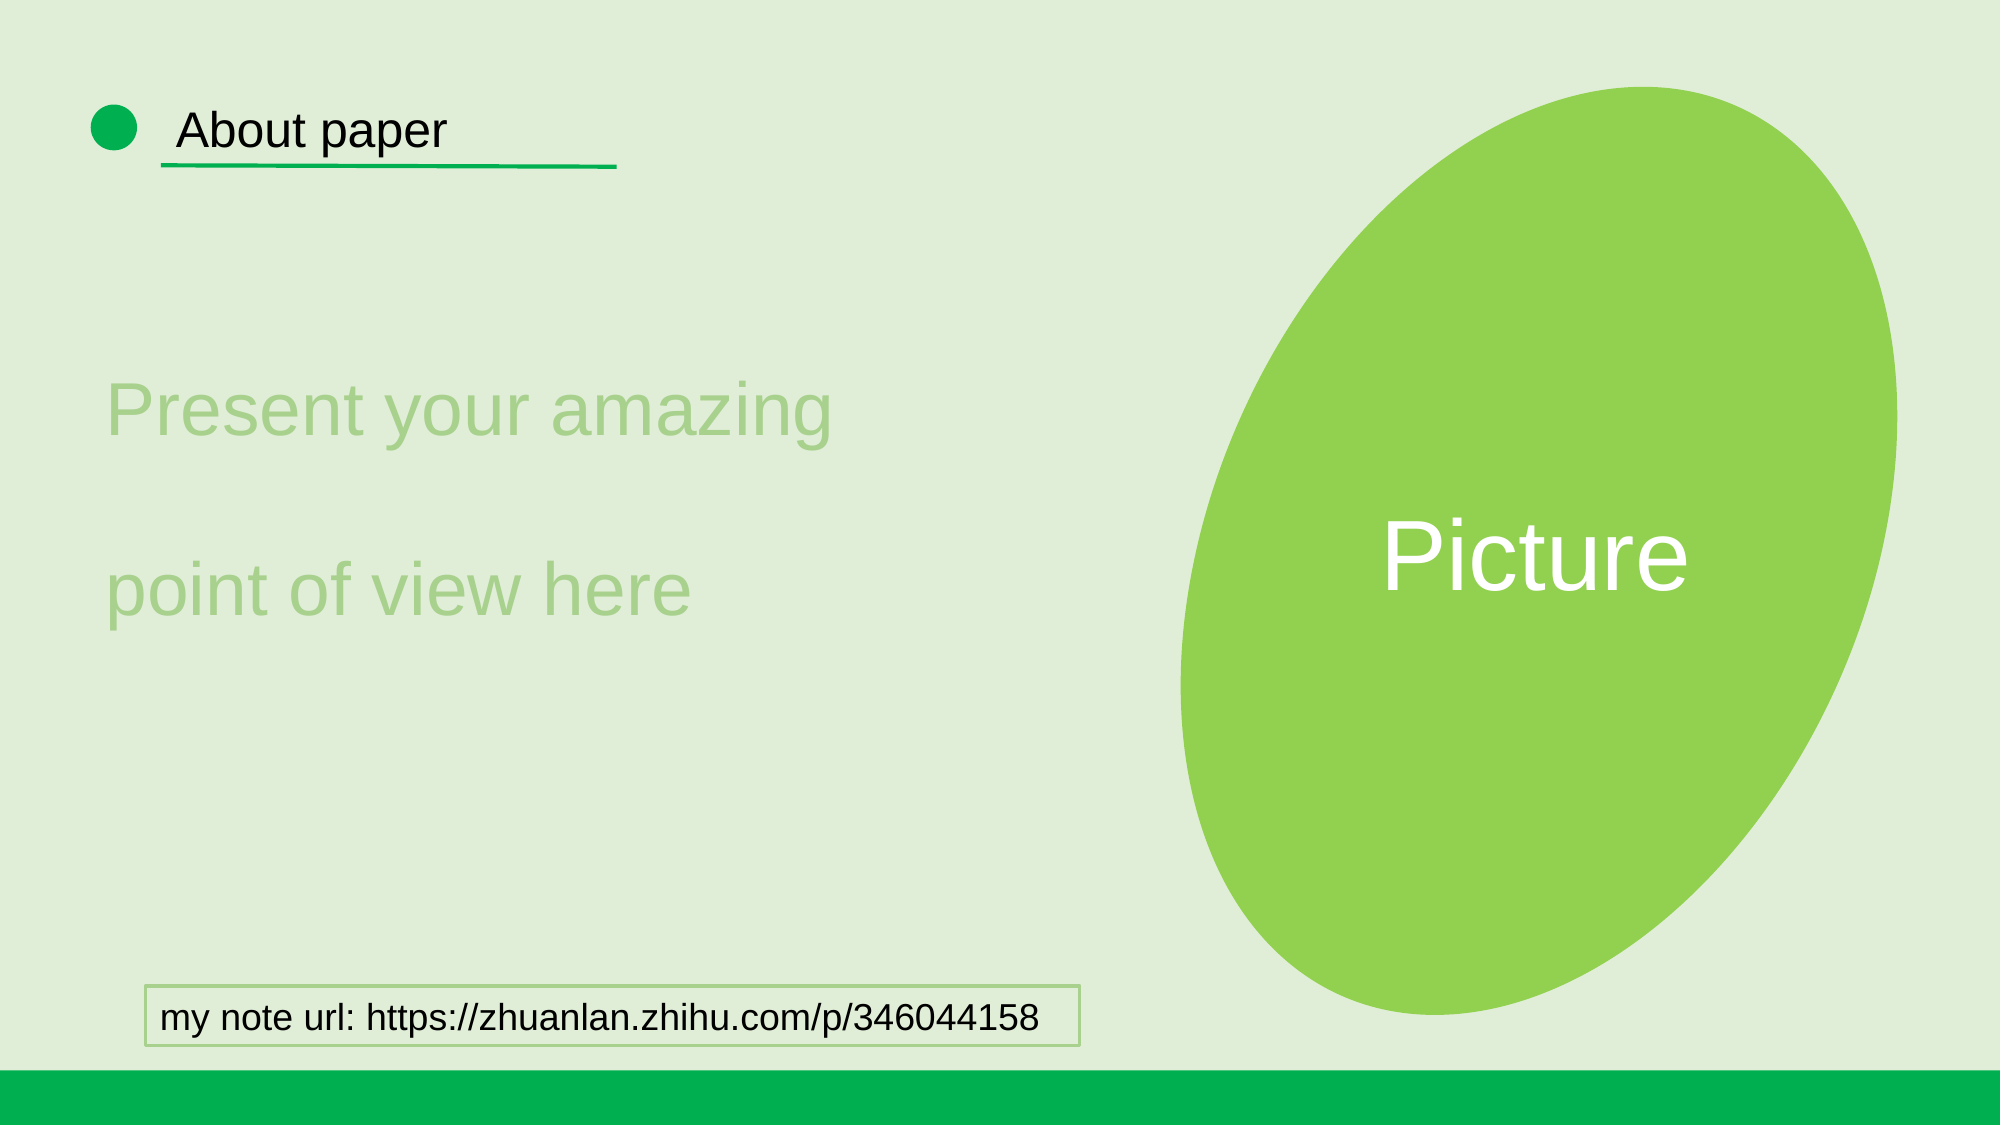

About paper

Present your amazing point of view here
Picture
my note url: https://zhuanlan.zhihu.com/p/346044158